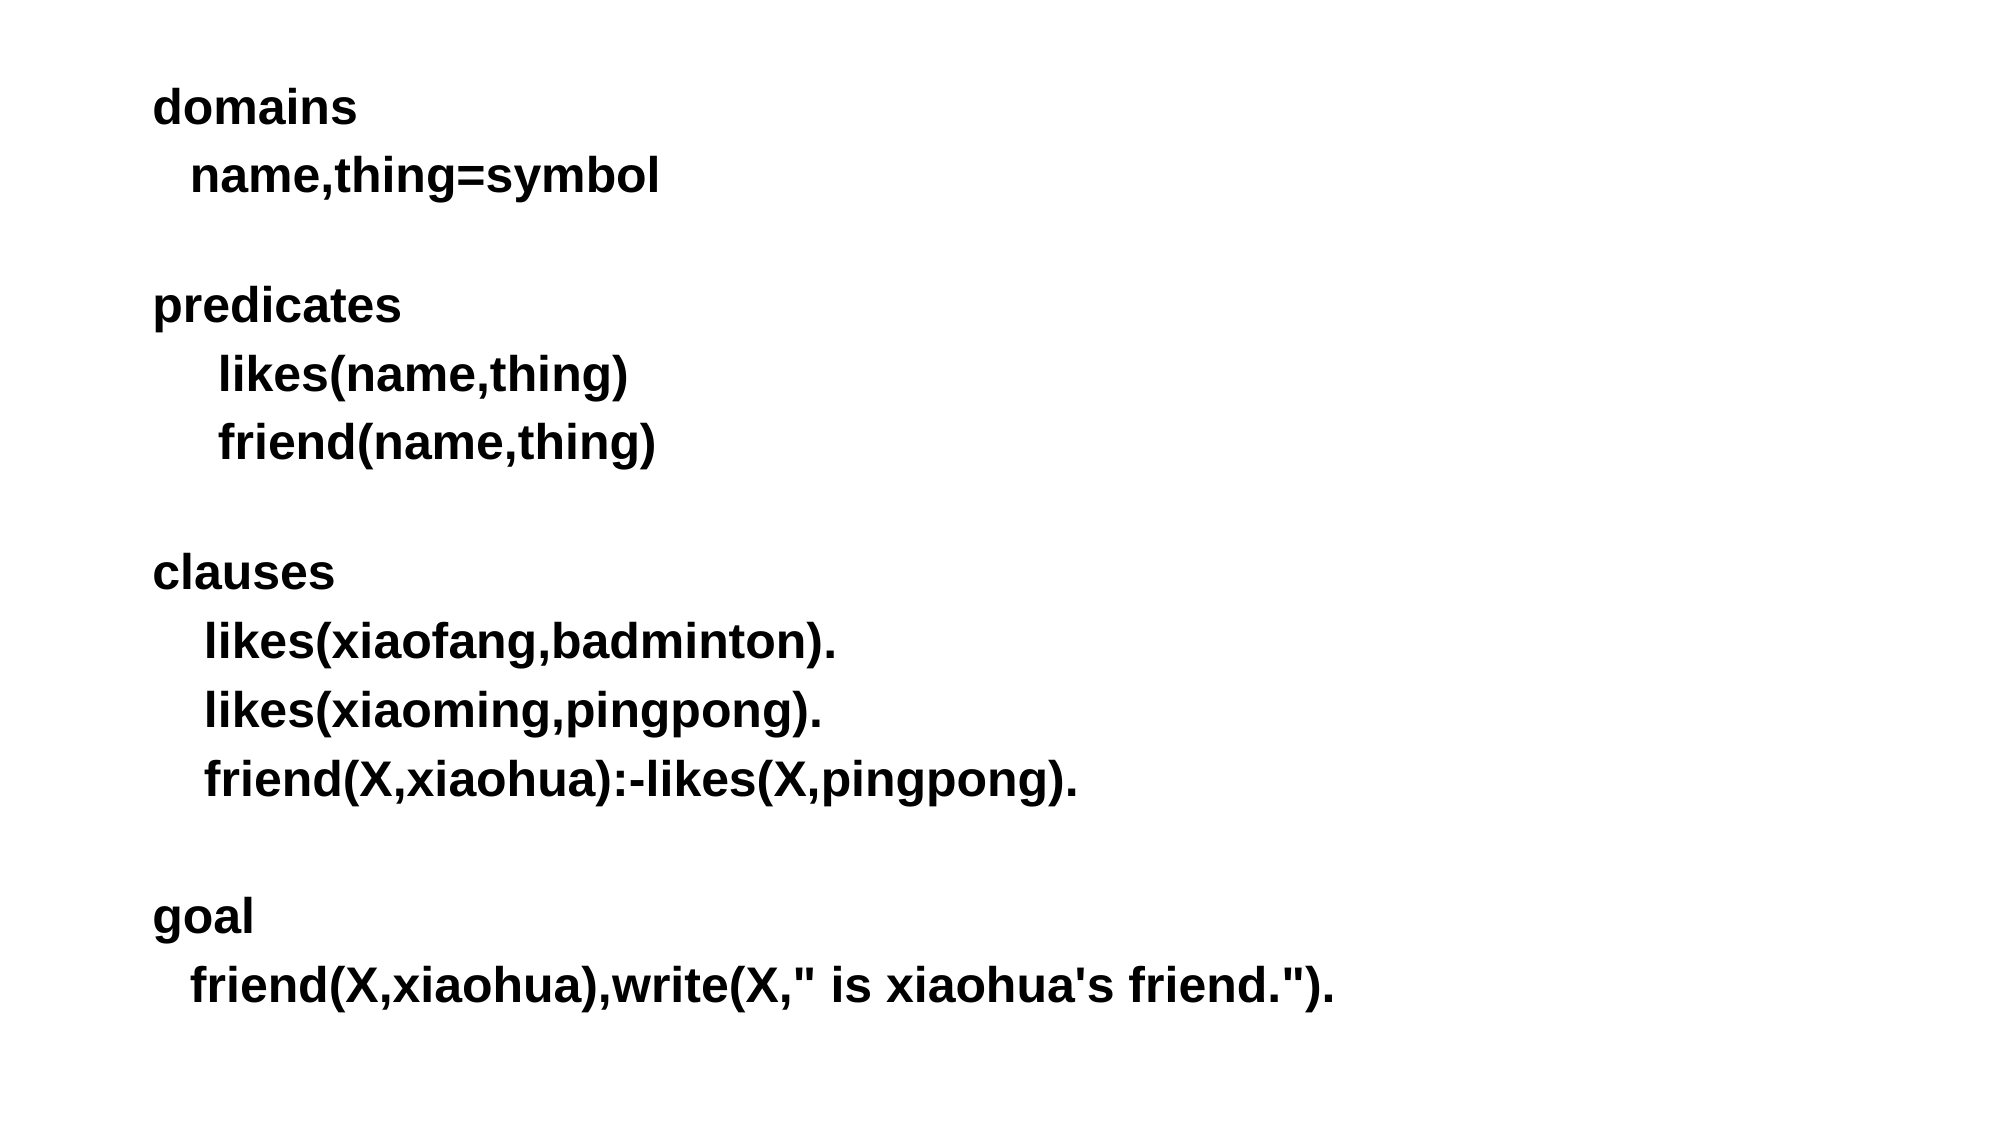

domains
  	name,thing=symbol

predicates
	  likes(name,thing)
	  friend(name,thing)

clauses
 	 likes(xiaofang,badminton).
 	 likes(xiaoming,pingpong).
 	 friend(X,xiaohua):-likes(X,pingpong).

goal
  	friend(X,xiaohua),write(X," is xiaohua's friend.").